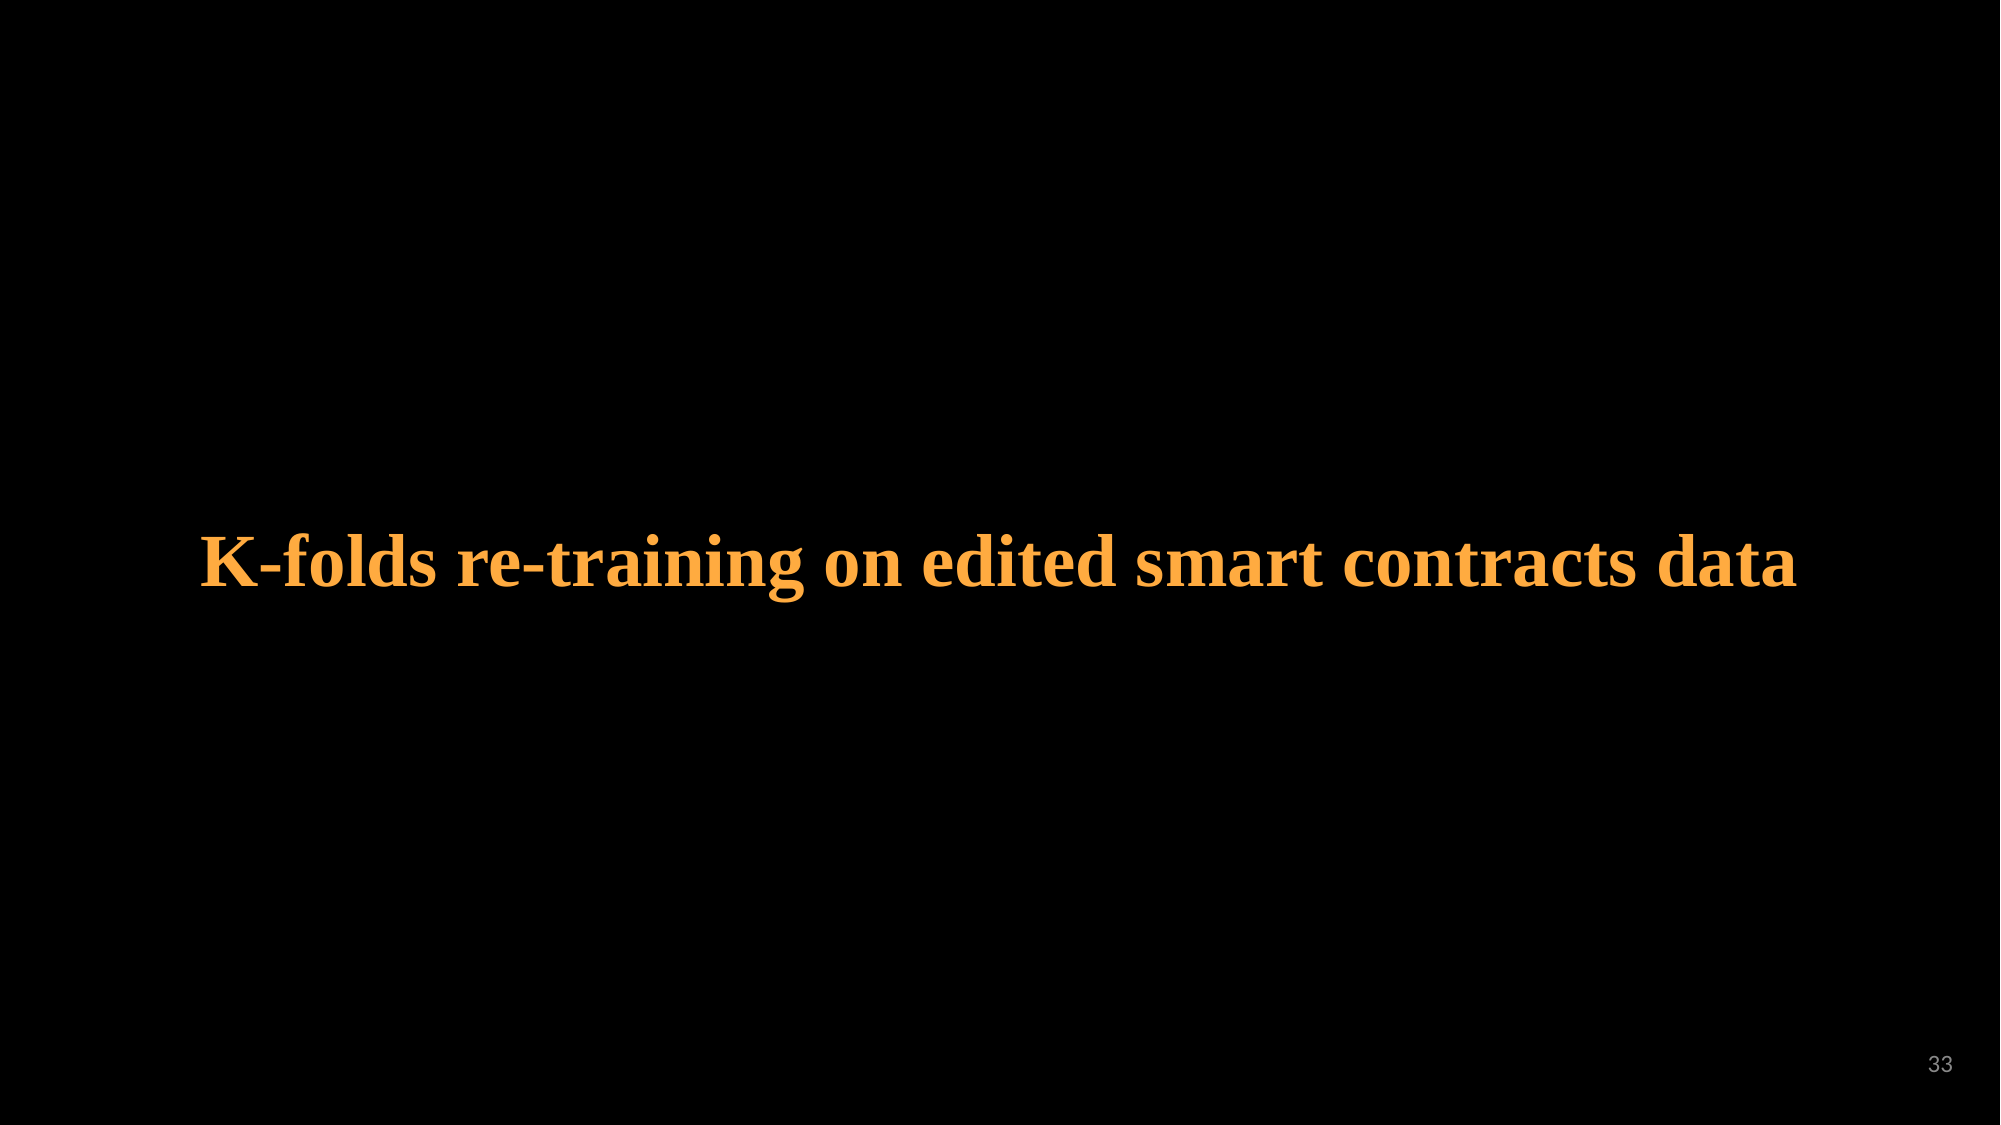

# K-folds re-training on edited smart contracts data
33